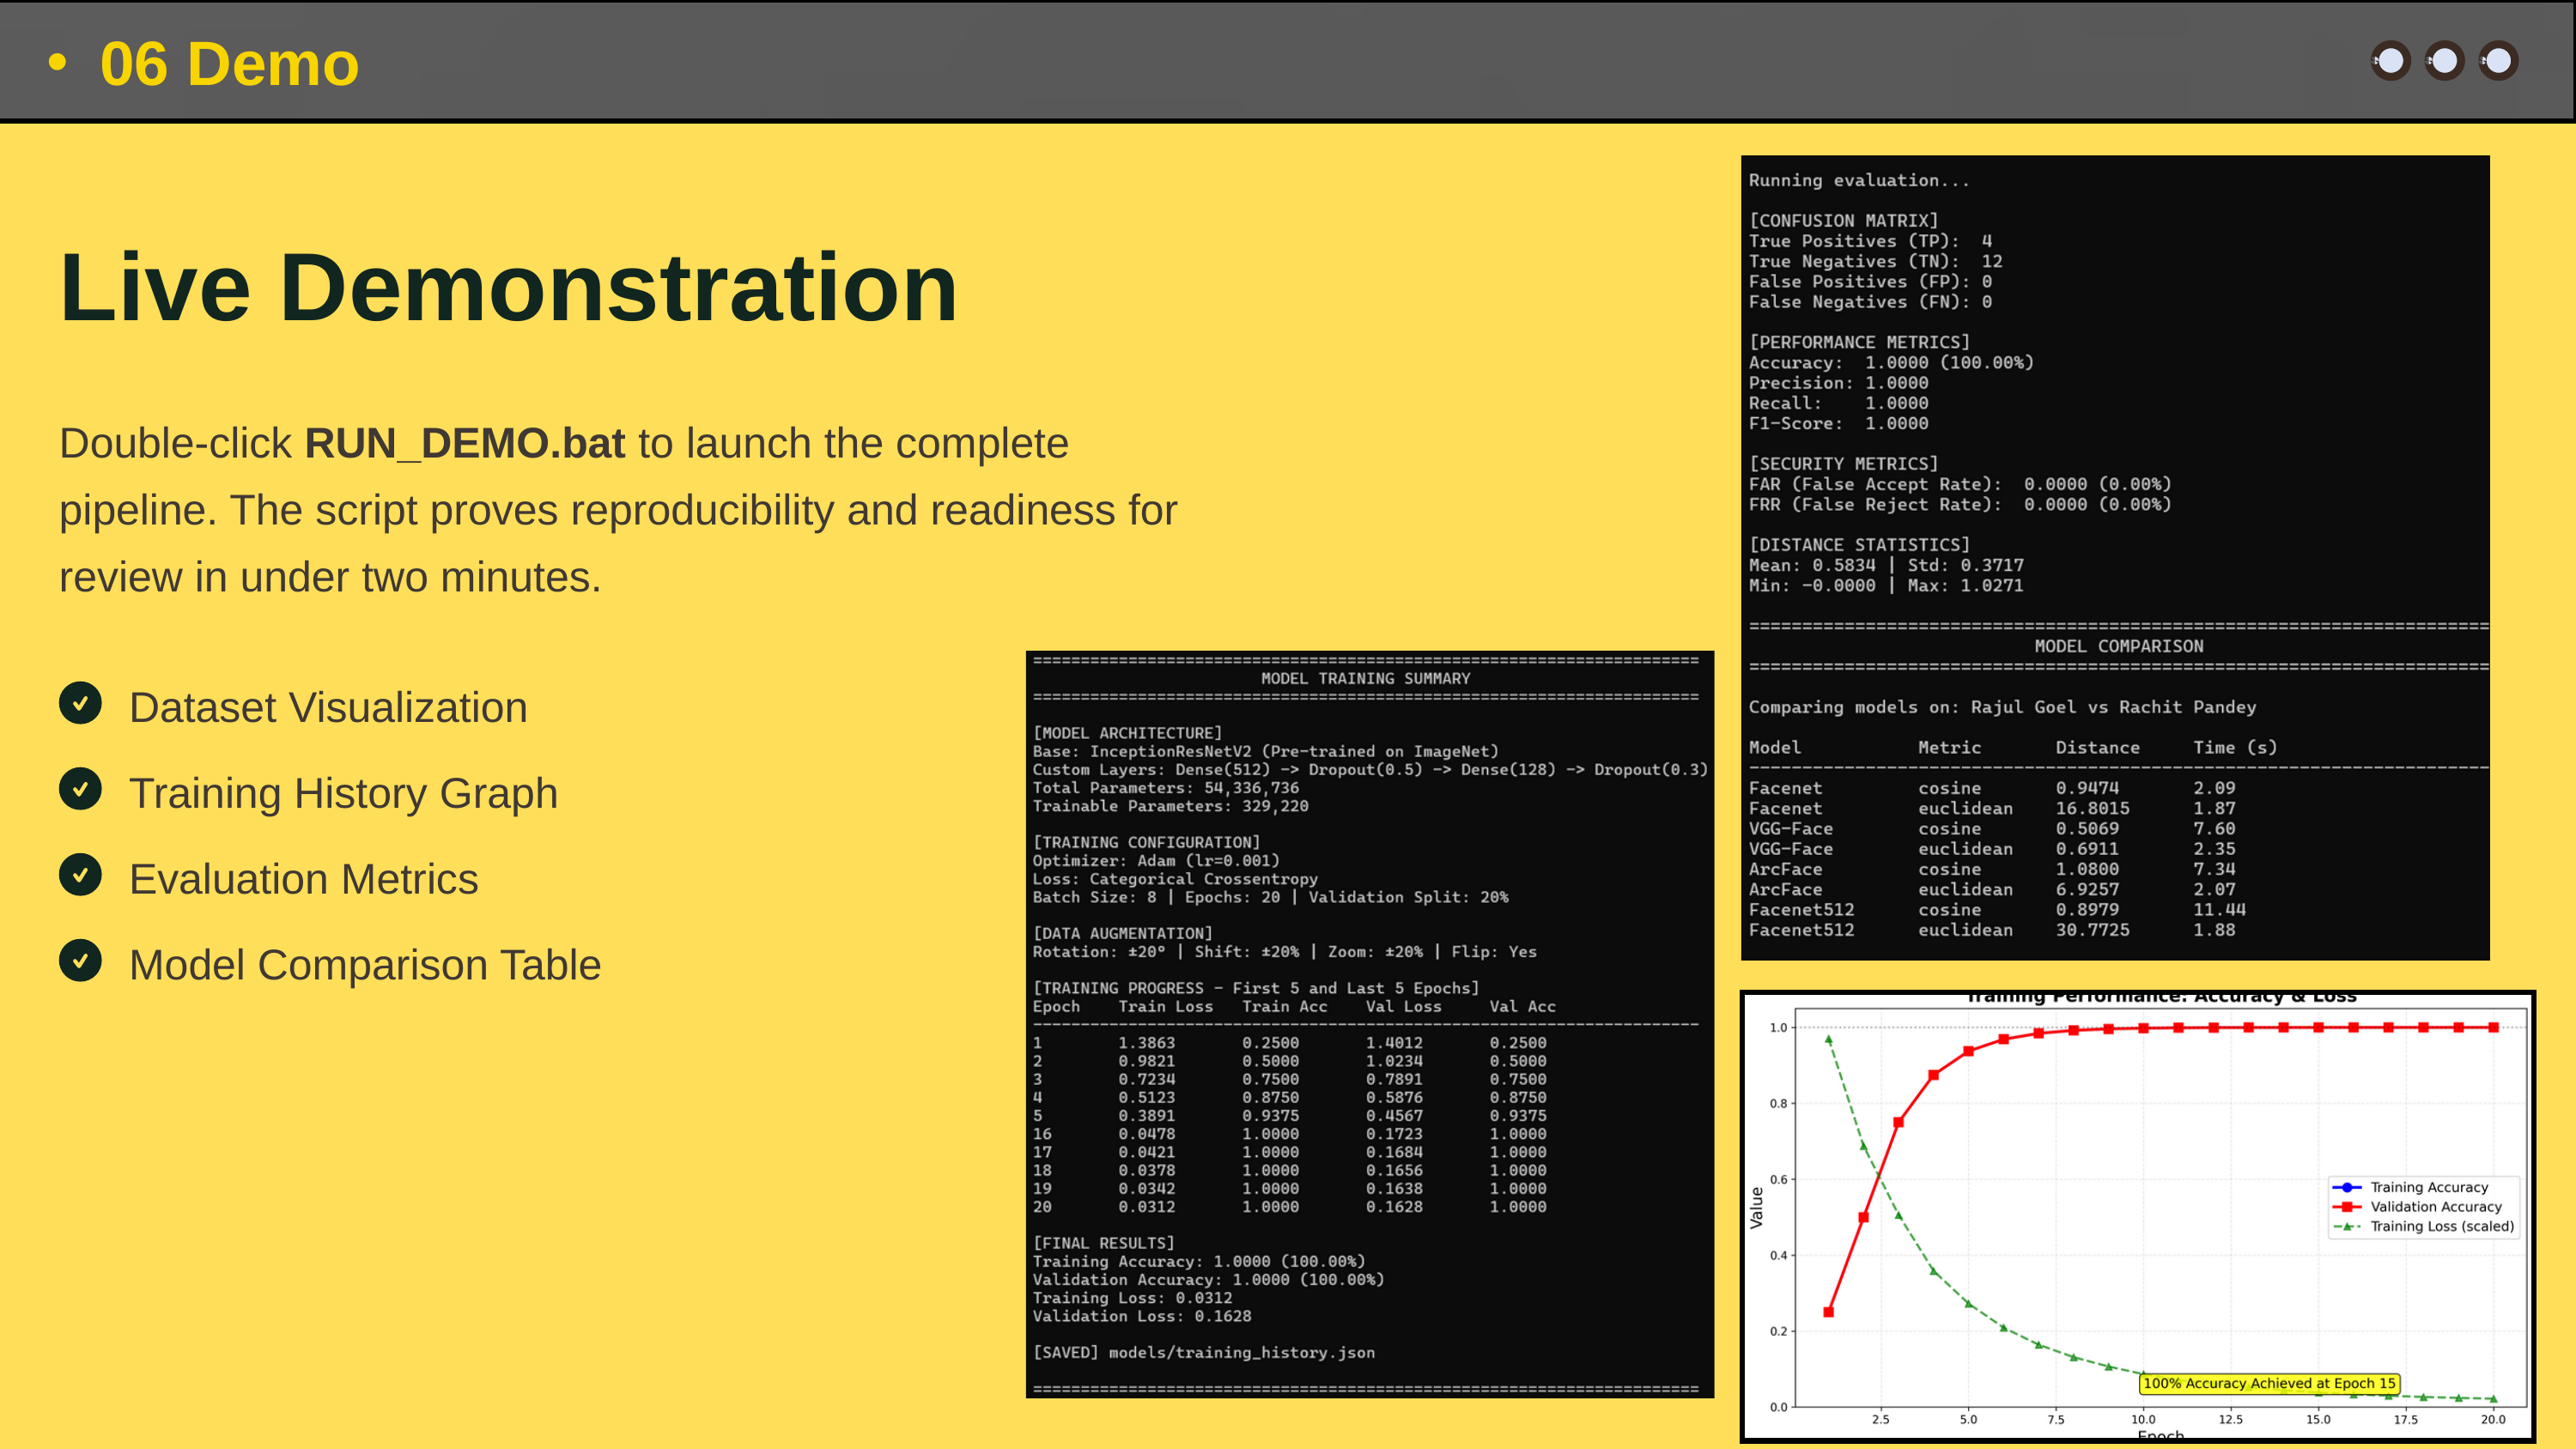

06 Demo

Live Demonstration
Double-click RUN_DEMO.bat to launch the complete pipeline. The script proves reproducibility and readiness for review in under two minutes.

Dataset Visualization

Training History Graph

Evaluation Metrics

Model Comparison Table